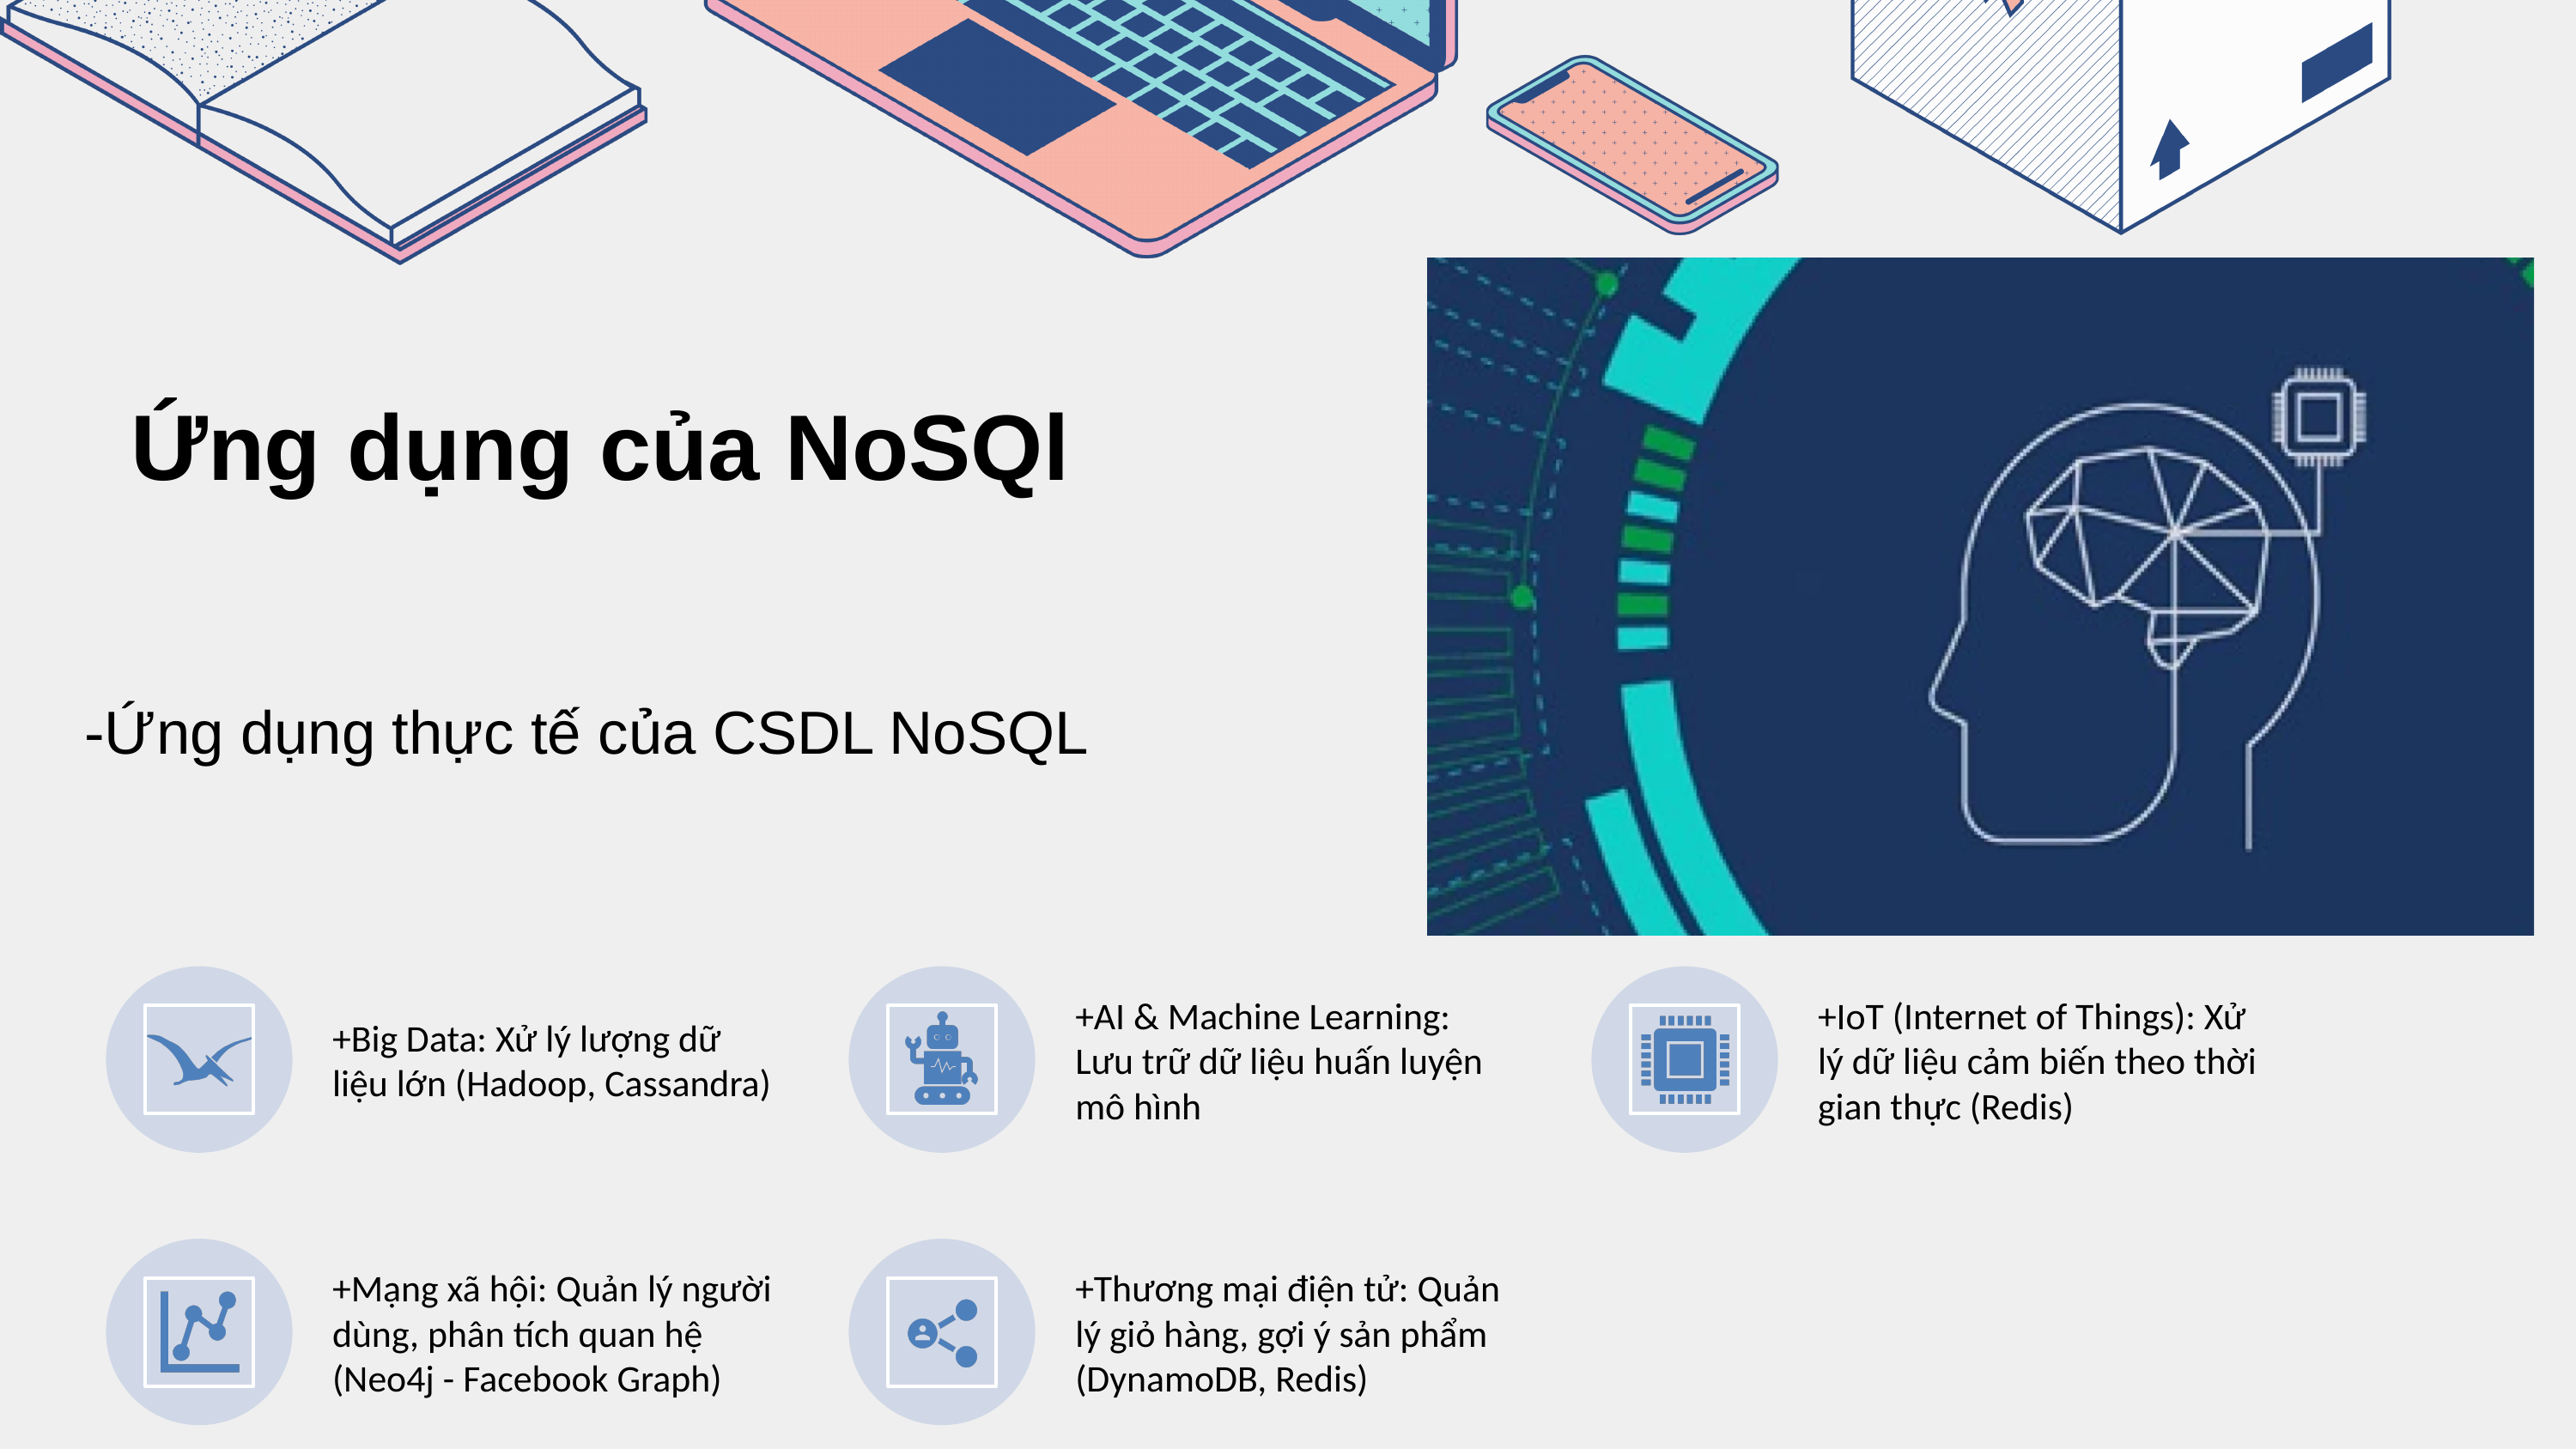

Ứng dụng của NoSQl
-Ứng dụng thực tế của CSDL NoSQL

+Big Data: Xử lý lượng dữ liệu lớn (Hadoop, Cassandra)
+AI & Machine Learning: Lưu trữ dữ liệu huấn luyện mô hình
+IoT (Internet of Things): Xử lý dữ liệu cảm biến theo thời gian thực (Redis)
+Mạng xã hội: Quản lý người dùng, phân tích quan hệ (Neo4j - Facebook Graph)
+Thương mại điện tử: Quản lý giỏ hàng, gợi ý sản phẩm (DynamoDB, Redis)